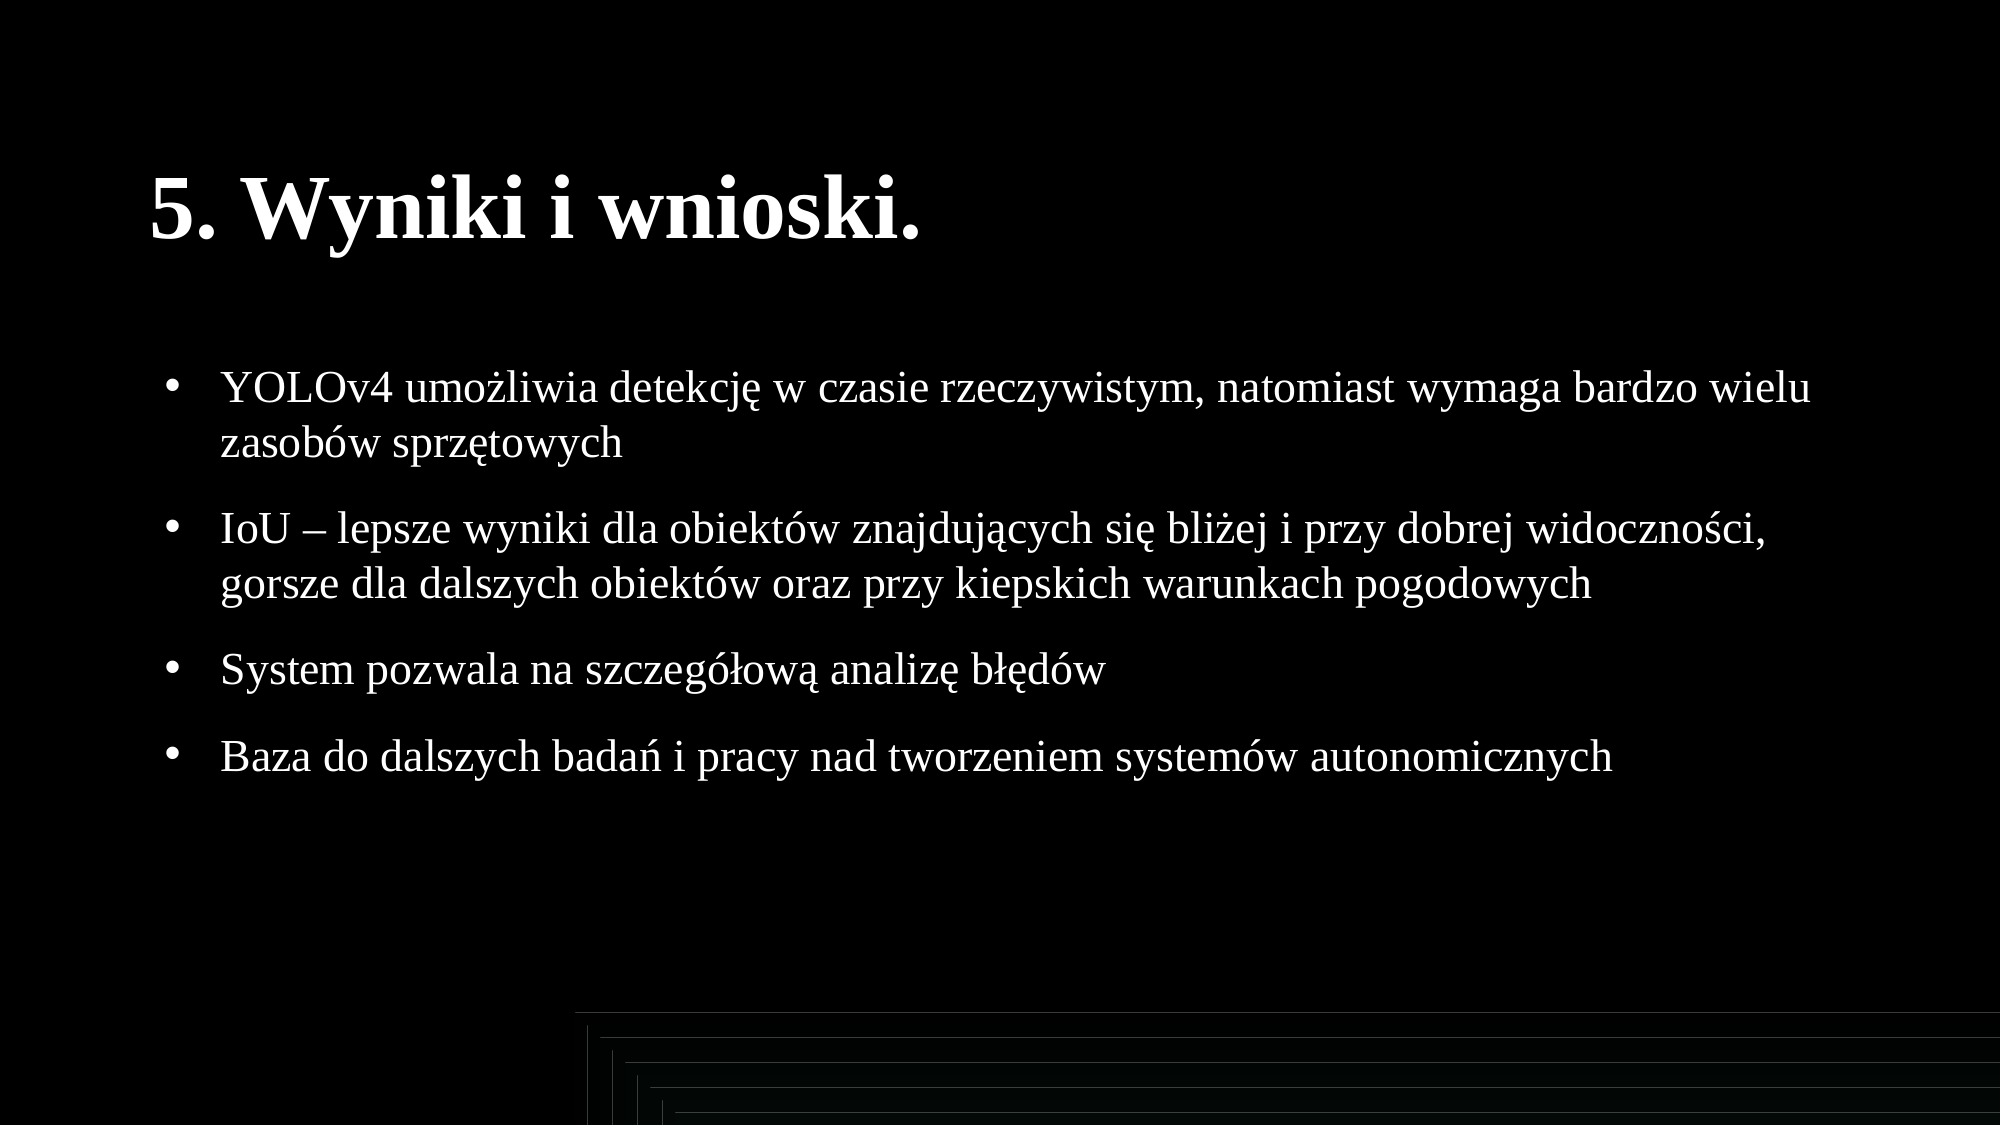

# 5. Wyniki i wnioski.

YOLOv4 umożliwia detekcję w czasie rzeczywistym, natomiast wymaga bardzo wielu zasobów sprzętowych
IoU – lepsze wyniki dla obiektów znajdujących się bliżej i przy dobrej widoczności, gorsze dla dalszych obiektów oraz przy kiepskich warunkach pogodowych
System pozwala na szczegółową analizę błędów
Baza do dalszych badań i pracy nad tworzeniem systemów autonomicznych